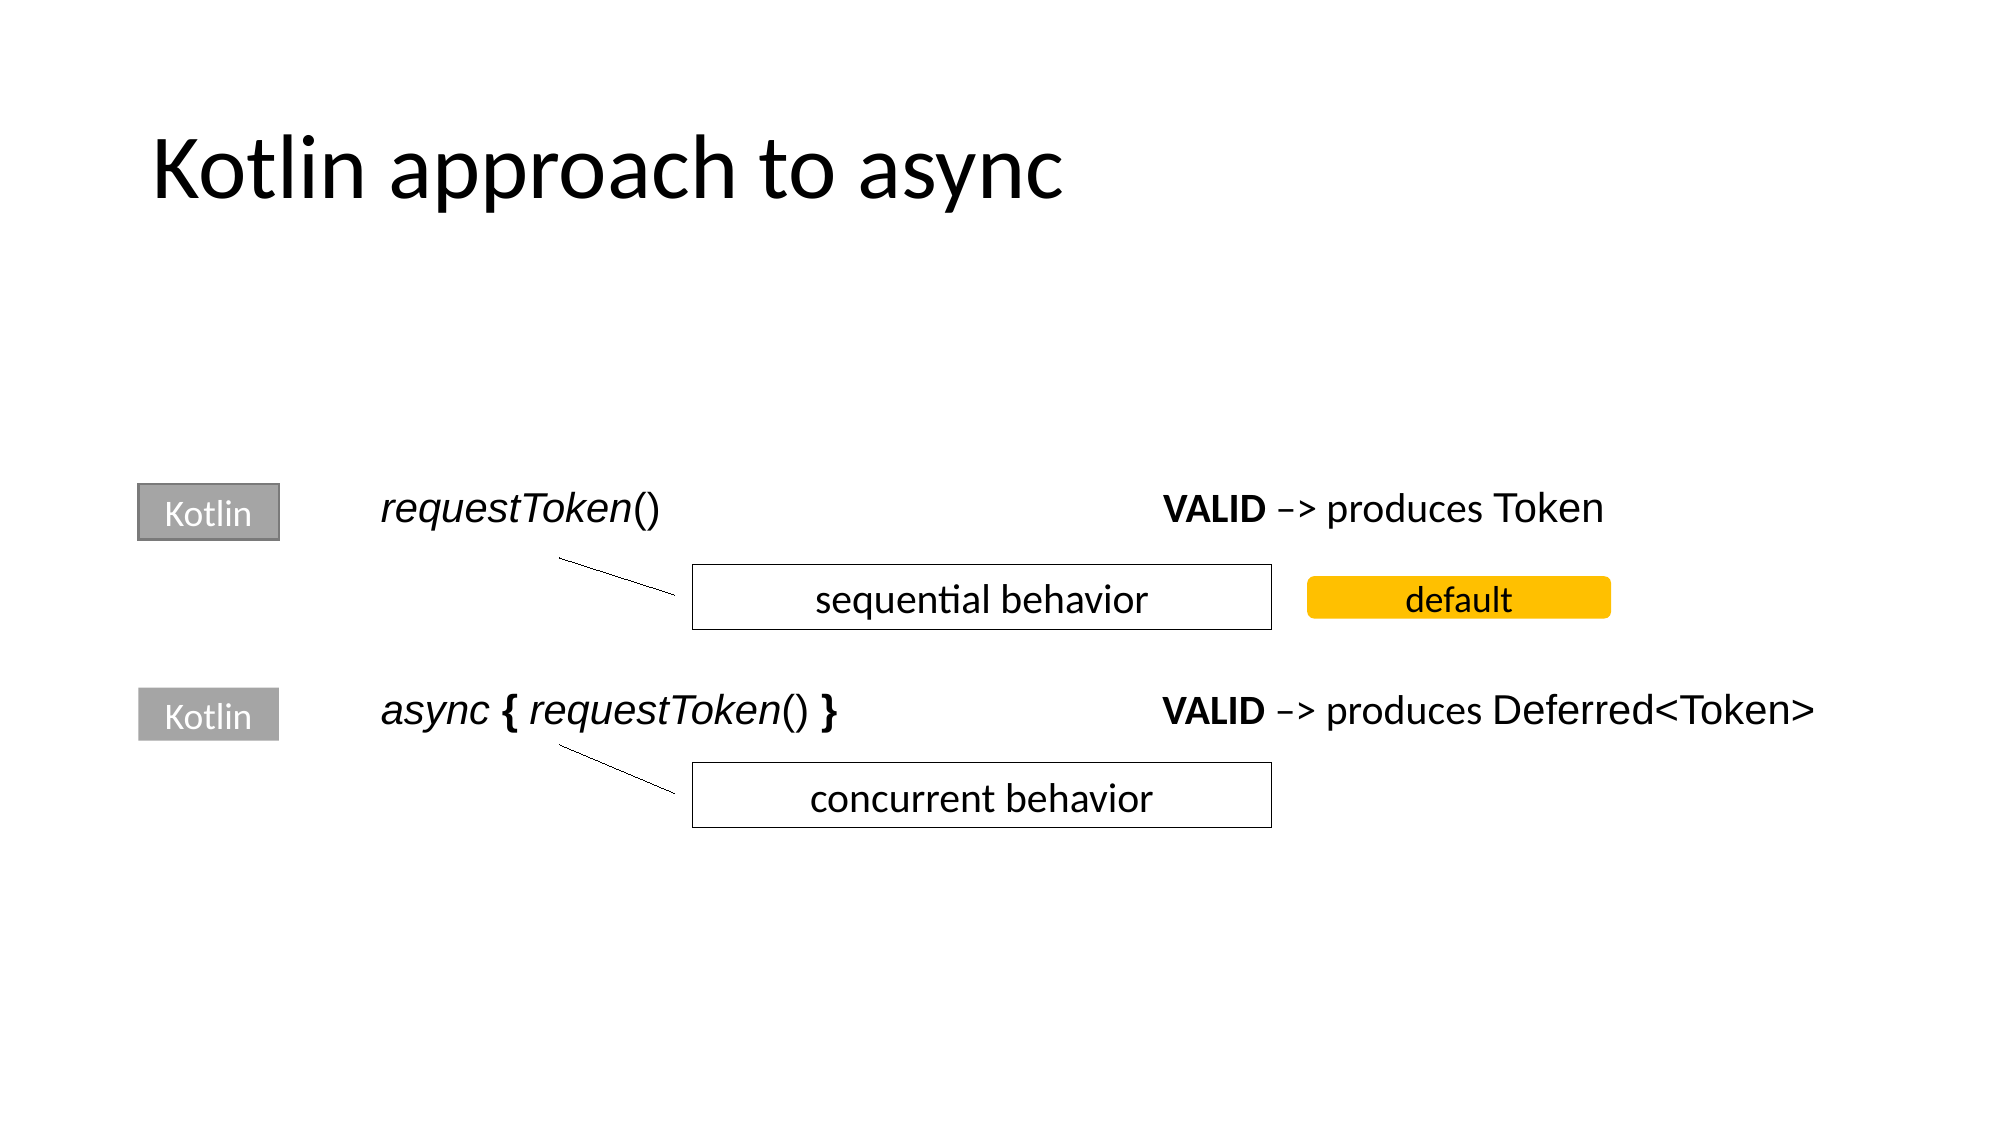

# Kotlin approach to async
requestToken()
VALID –> produces Token
Kotlin
sequential behavior
default
async { requestToken() }
VALID –> produces Deferred<Token>
Kotlin
concurrent behavior